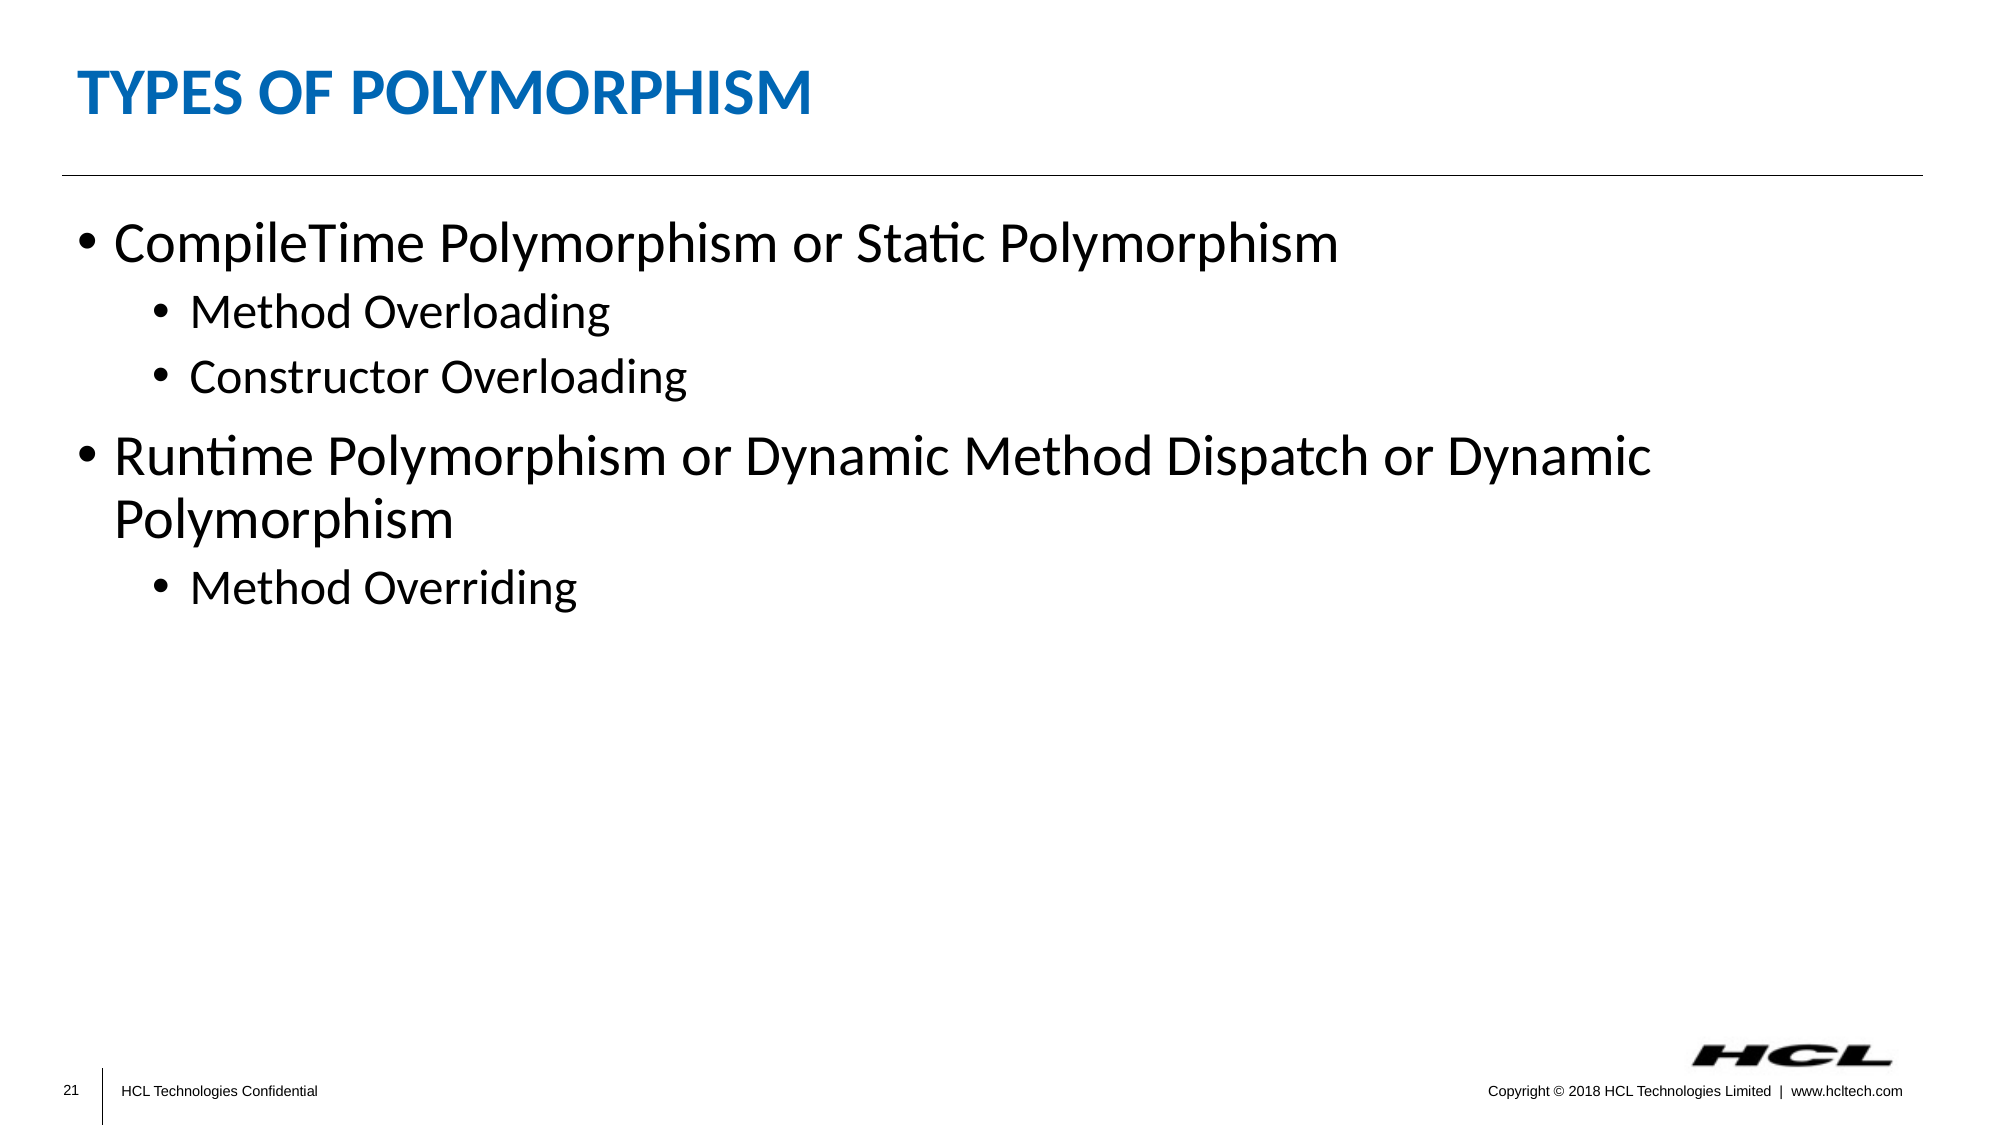

# Types of Polymorphism
CompileTime Polymorphism or Static Polymorphism
Method Overloading
Constructor Overloading
Runtime Polymorphism or Dynamic Method Dispatch or Dynamic Polymorphism
Method Overriding